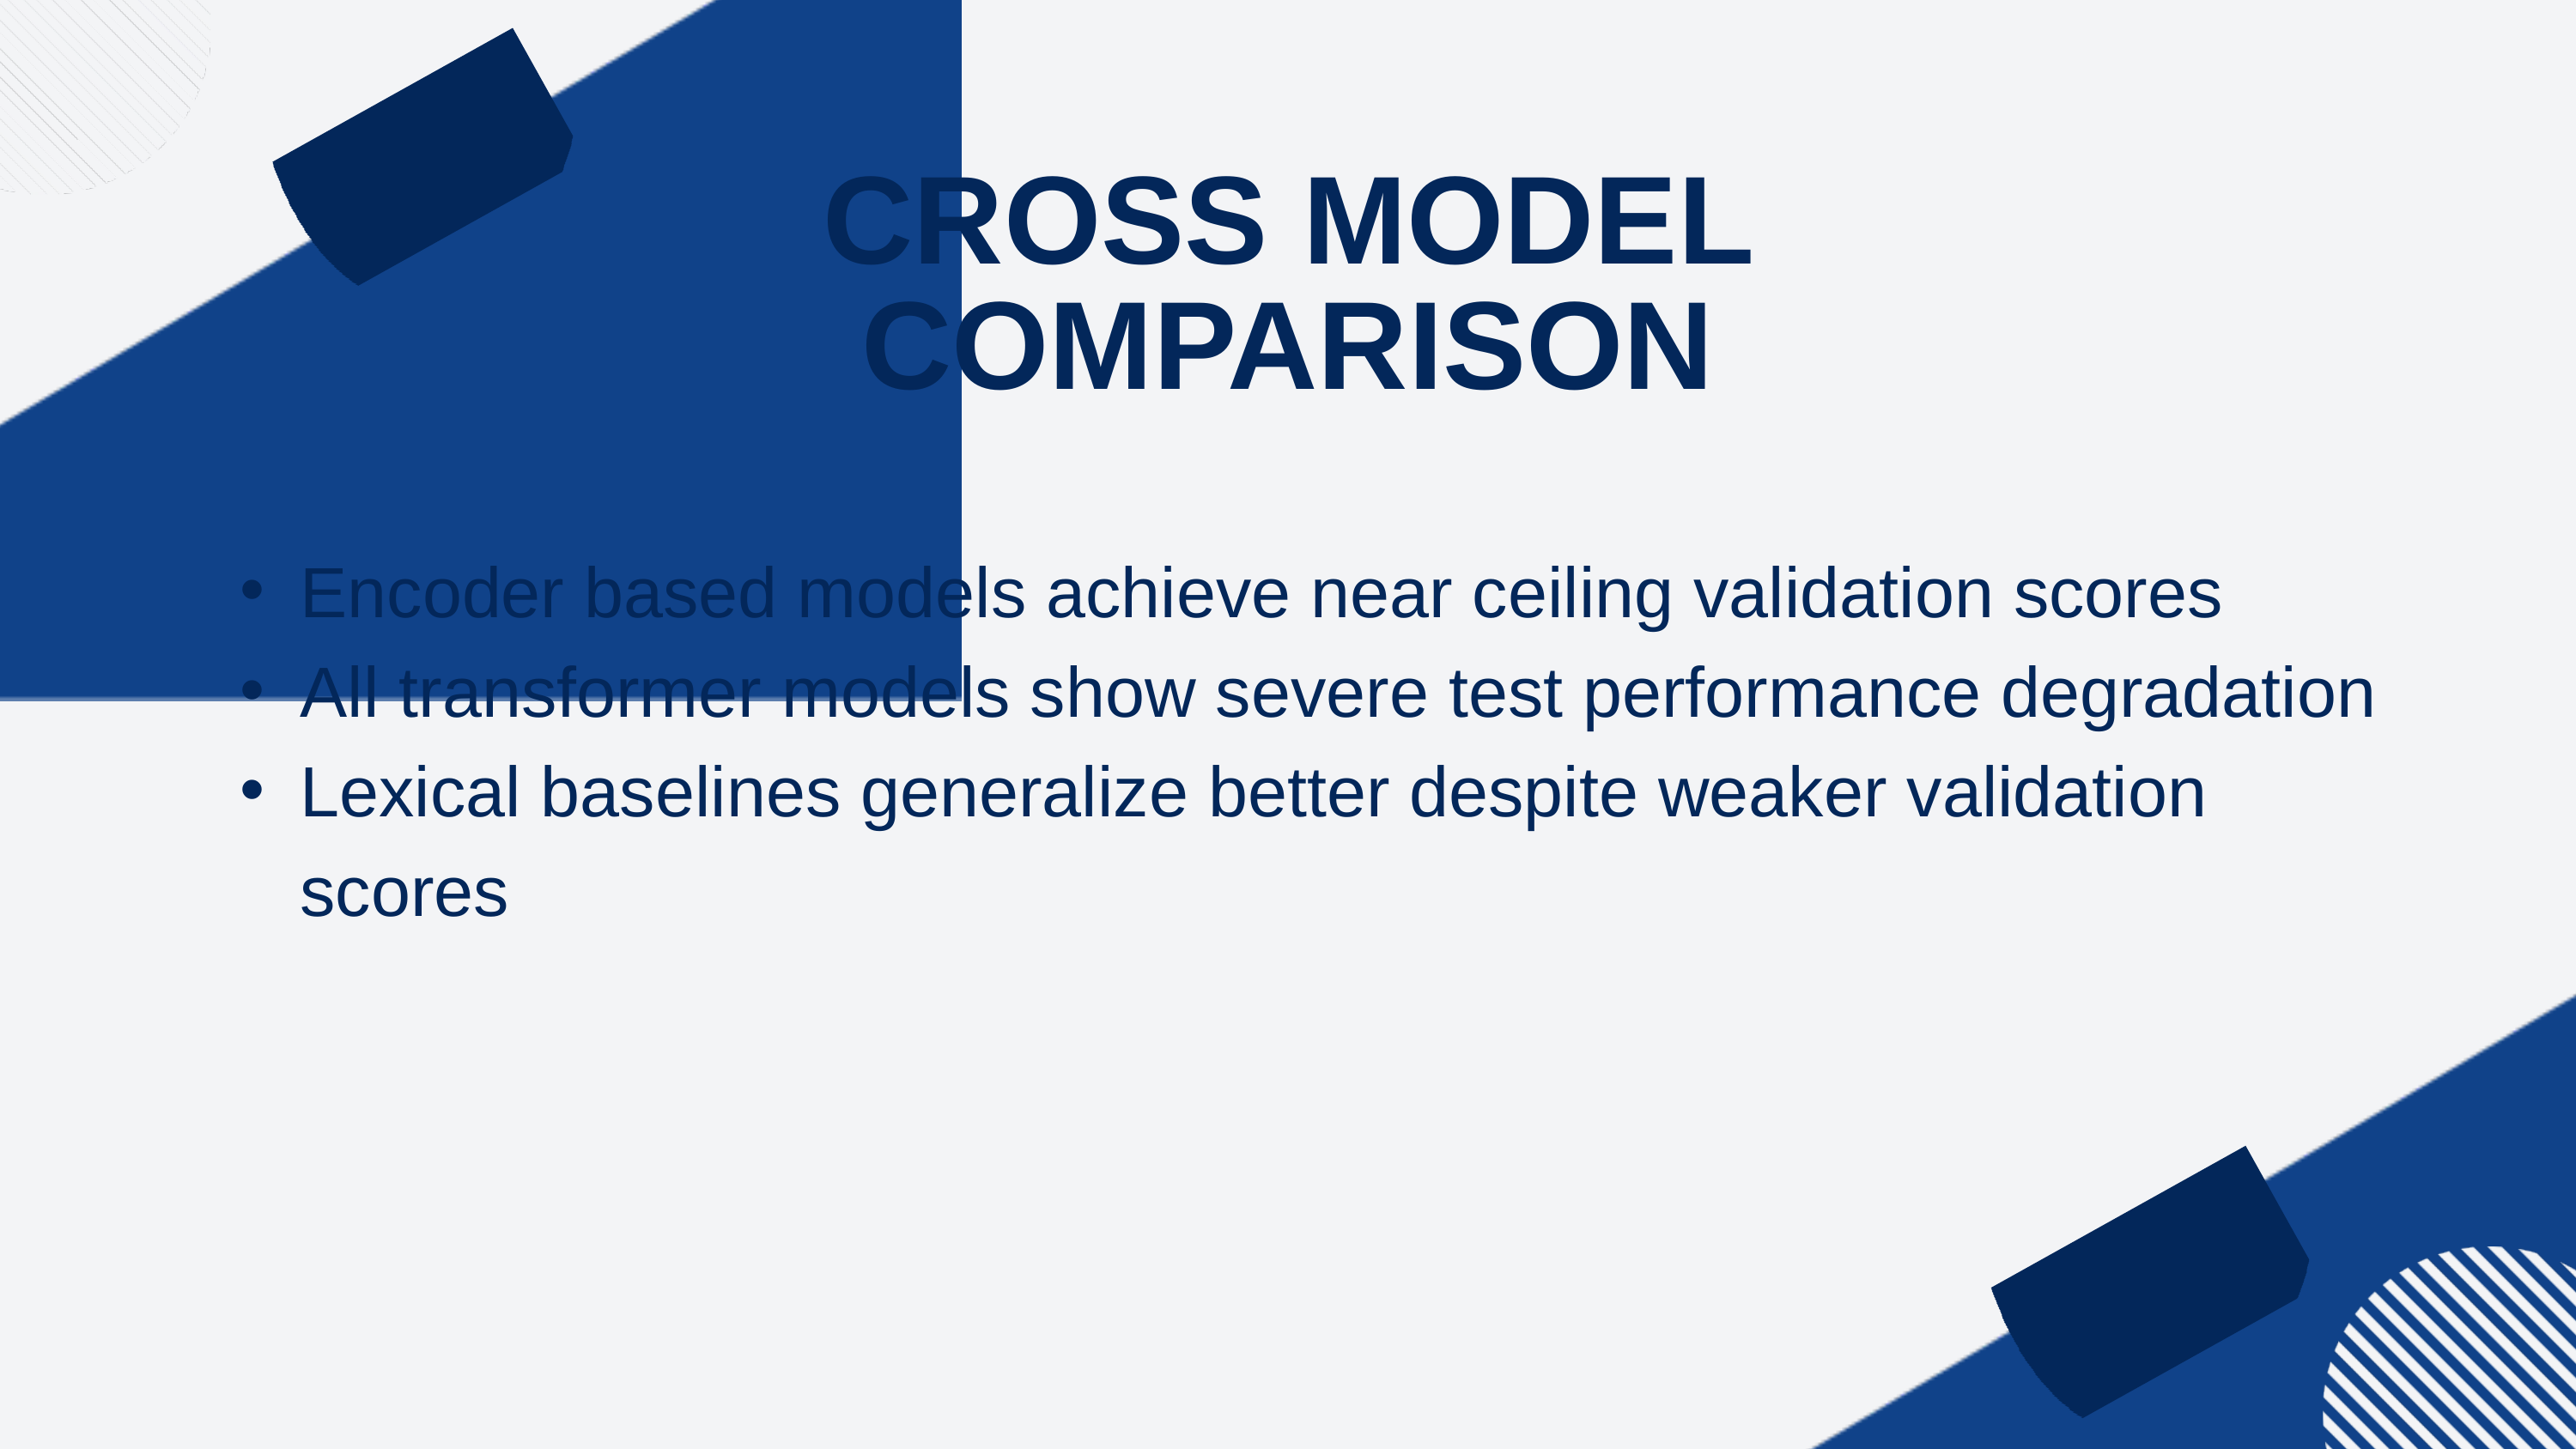

CROSS MODEL COMPARISON
Encoder based models achieve near ceiling validation scores
All transformer models show severe test performance degradation
Lexical baselines generalize better despite weaker validation scores